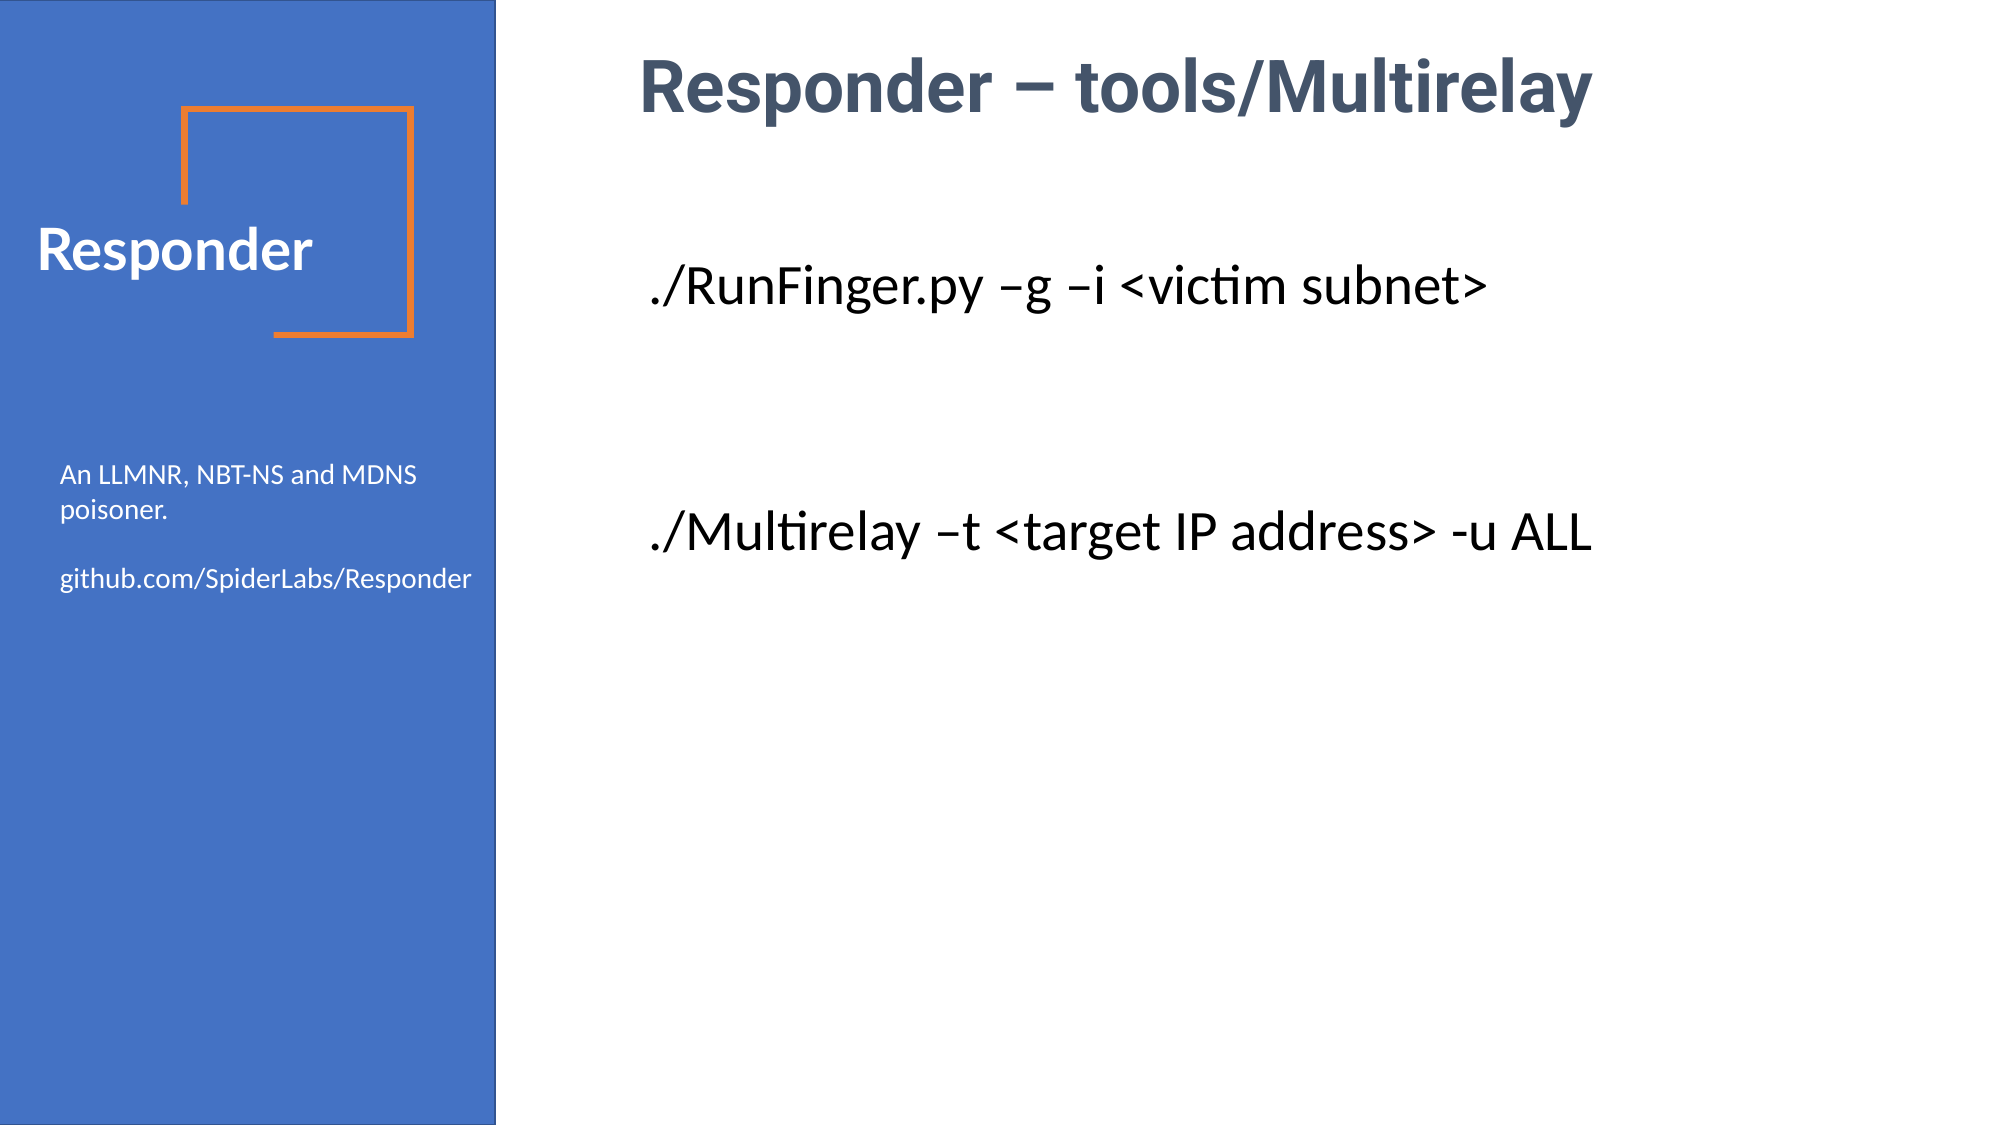

Responder – tools/Multirelay

Responder

./RunFinger.py –g –i <victim subnet>

./Multirelay –t <target IP address> -u ALL

An LLMNR, NBT-NS and MDNS poisoner.

github.com/SpiderLabs/Responder